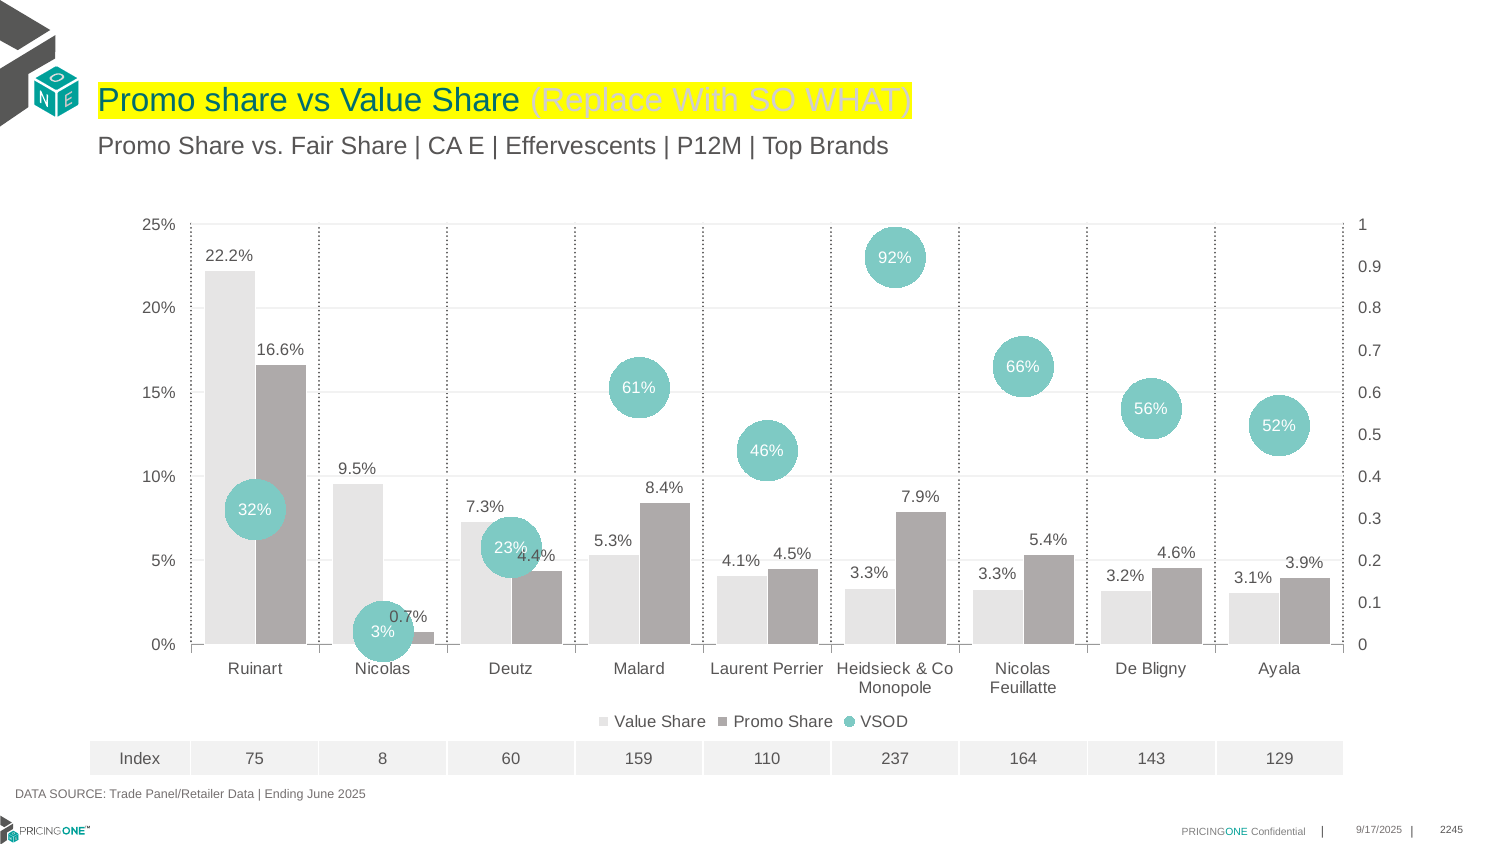

# Promo share vs Value Share (Replace With SO WHAT)
Promo Share vs. Fair Share | CA E | Effervescents | P12M | Top Brands

### Chart

| Category | Value Share | Promo Share | VSOD |
|---|---|---|---|
| Ruinart | 0.2222230679978208 | 0.16622400120152622 | 0.32 |
| Nicolas | 0.09535047551316528 | 0.007315244483170885 | 0.03 |
| Deutz | 0.07258141103642912 | 0.04370956917894516 | 0.23 |
| Malard | 0.05298753918810617 | 0.08427657512578478 | 0.61 |
| Laurent Perrier | 0.0409413989877516 | 0.04510515142448801 | 0.46 |
| Heidsieck & Co Monopole | 0.033308666892126276 | 0.07899701168031296 | 0.92 |
| Nicolas Feuillatte | 0.03268285336172239 | 0.05350939824753586 | 0.66 |
| De Bligny | 0.031808019330080484 | 0.045624620798085186 | 0.56 |
| Ayala | 0.03054225573426794 | 0.03949159229640507 | 0.52 |
| Index | 75 | 8 | 60 | 159 | 110 | 237 | 164 | 143 | 129 |
| --- | --- | --- | --- | --- | --- | --- | --- | --- | --- |
DATA SOURCE: Trade Panel/Retailer Data | Ending June 2025

9/17/2025
2245